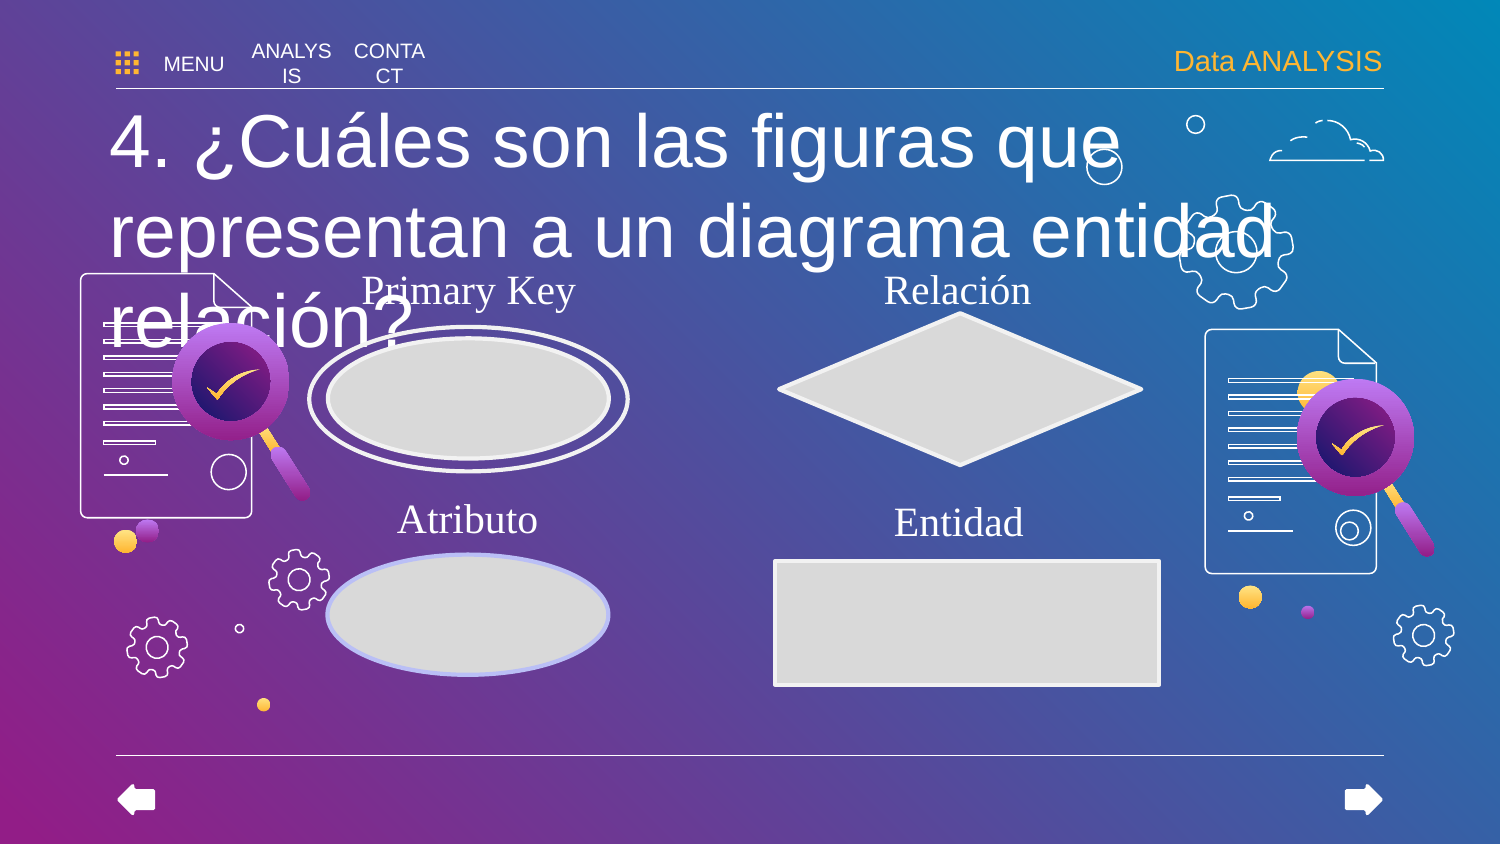

Data ANALYSIS
MENU
ANALYSIS
CONTACT

4. ¿Cuáles son las figuras que representan a un diagrama entidad relación?

Primary Key
Relación

Atributo
Entidad